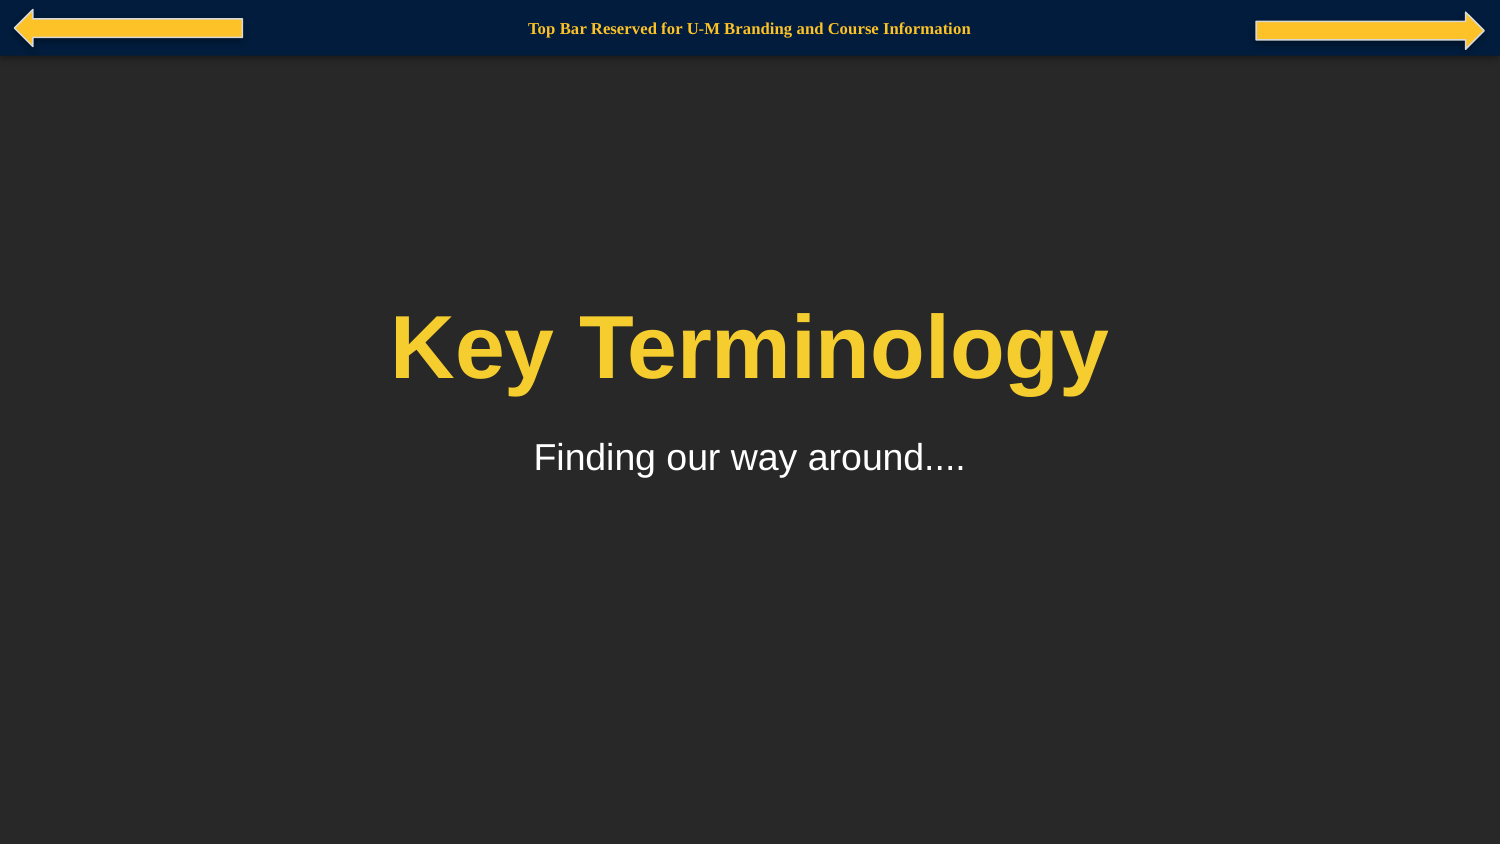

# Key Terminology
Finding our way around....